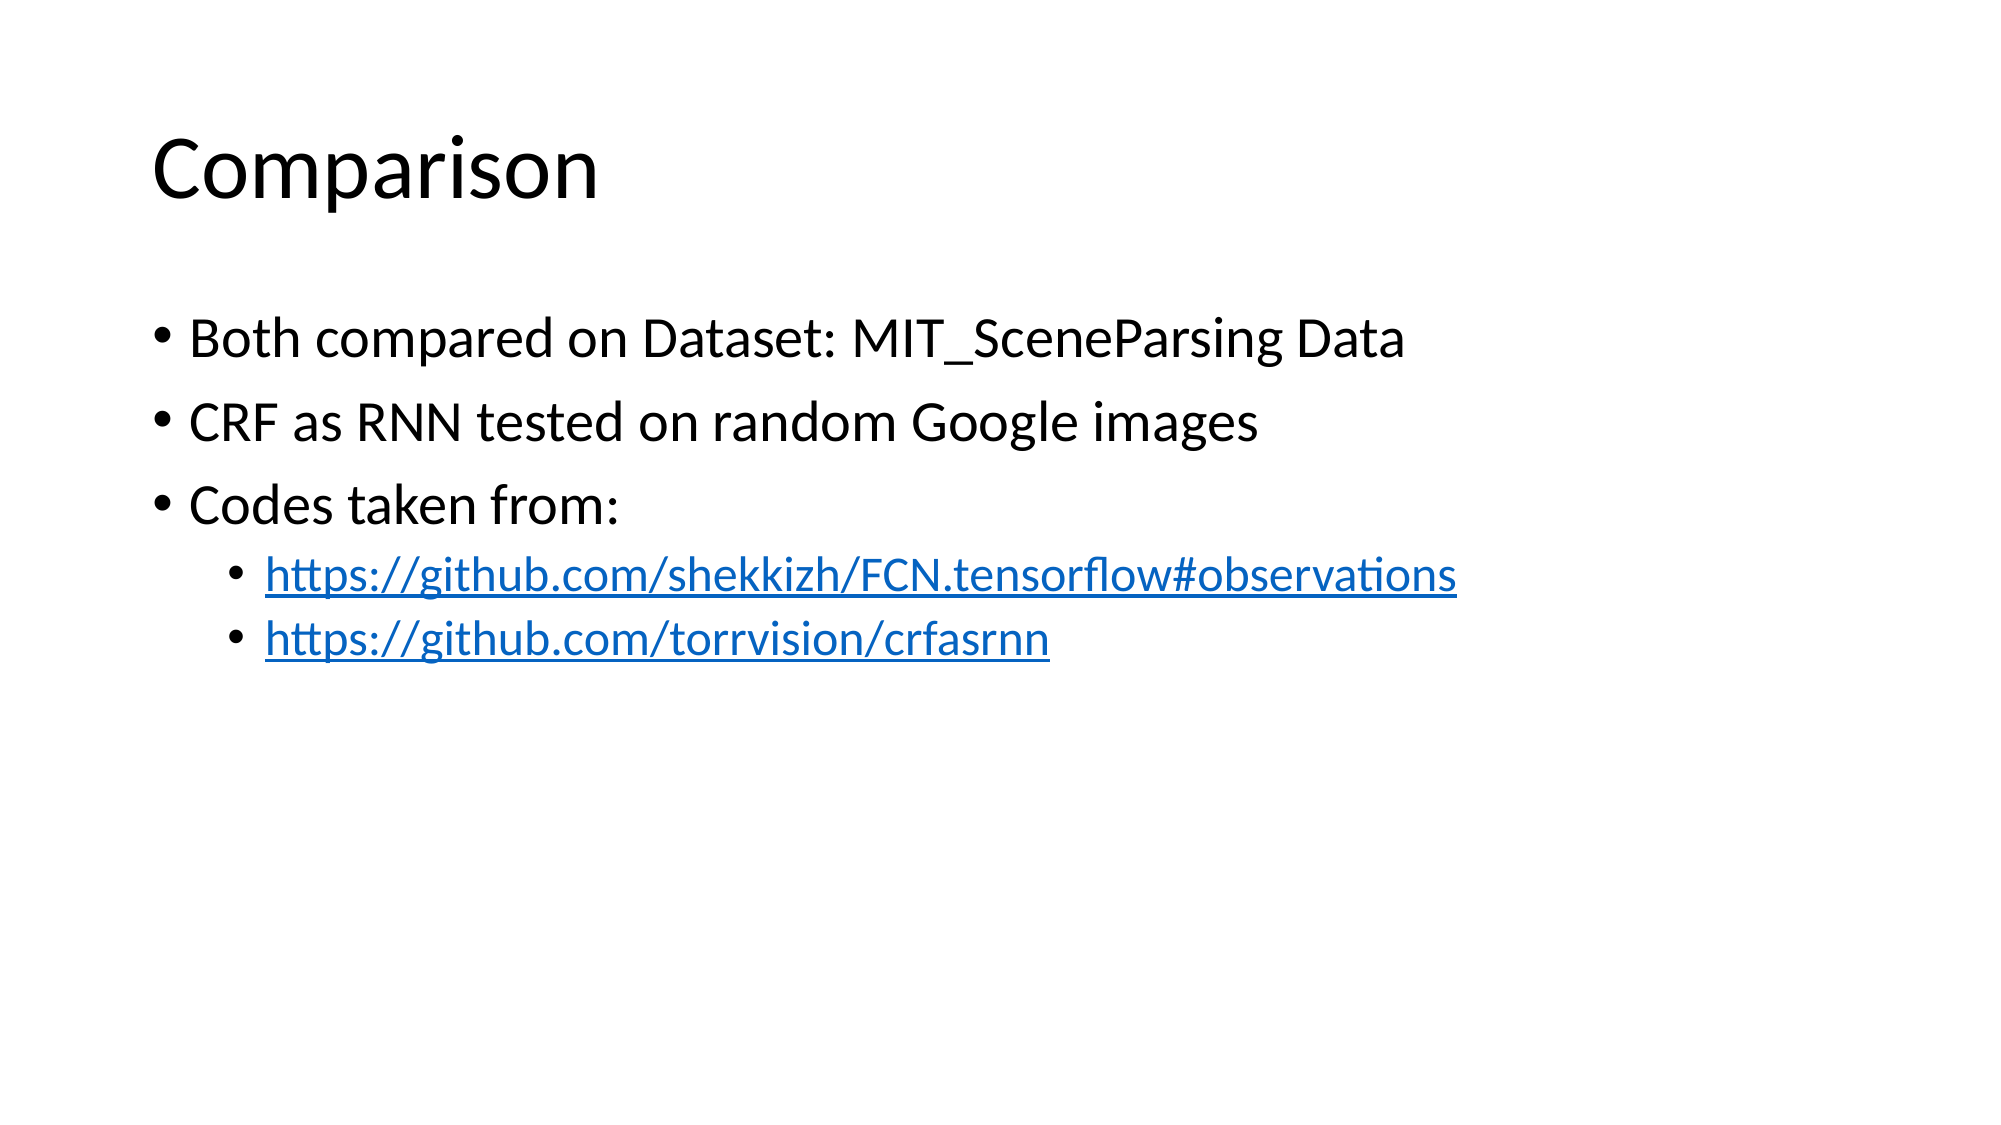

# Comparison
Both compared on Dataset: MIT_SceneParsing Data
CRF as RNN tested on random Google images
Codes taken from:
https://github.com/shekkizh/FCN.tensorflow#observations
https://github.com/torrvision/crfasrnn